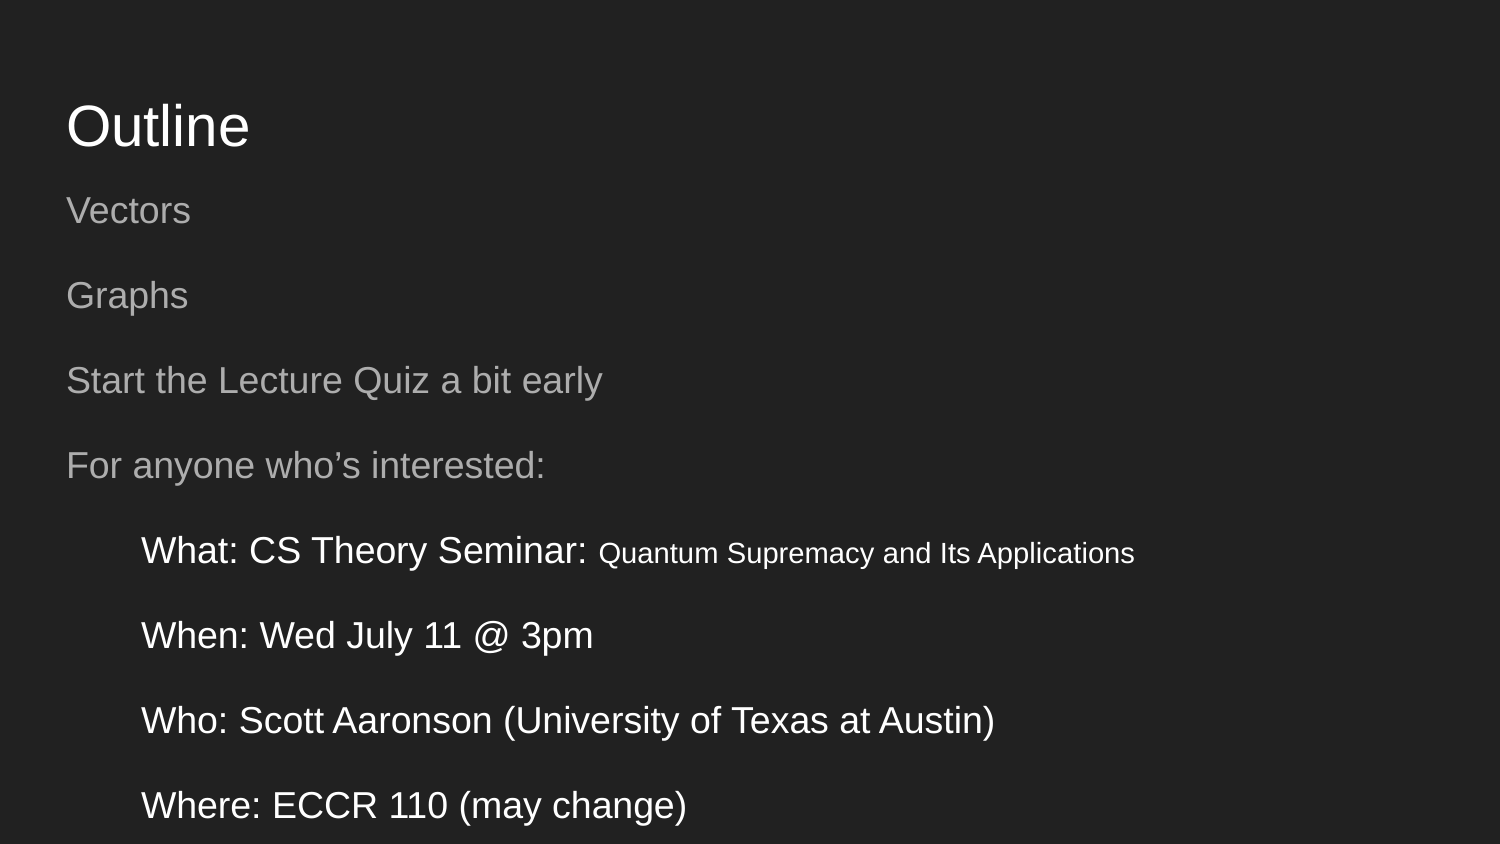

# Outline
Vectors
Graphs
Start the Lecture Quiz a bit early
For anyone who’s interested:
What: CS Theory Seminar: Quantum Supremacy and Its Applications
When: Wed July 11 @ 3pm
Who: Scott Aaronson (University of Texas at Austin)
Where: ECCR 110 (may change)